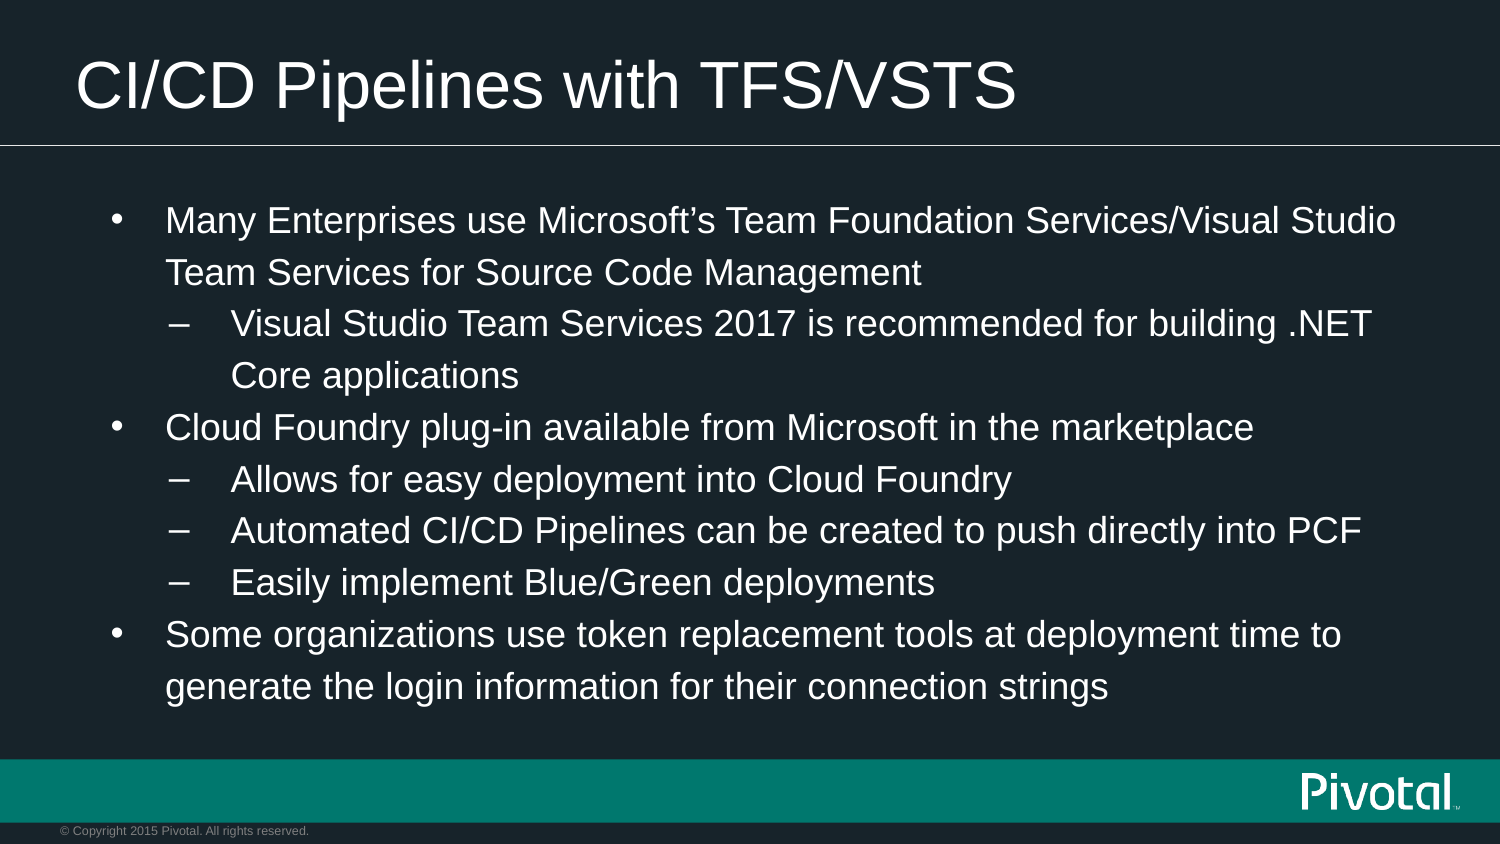

# CI/CD Pipelines with TFS/VSTS
Many Enterprises use Microsoft’s Team Foundation Services/Visual Studio Team Services for Source Code Management
Visual Studio Team Services 2017 is recommended for building .NET Core applications
Cloud Foundry plug-in available from Microsoft in the marketplace
Allows for easy deployment into Cloud Foundry
Automated CI/CD Pipelines can be created to push directly into PCF
Easily implement Blue/Green deployments
Some organizations use token replacement tools at deployment time to generate the login information for their connection strings